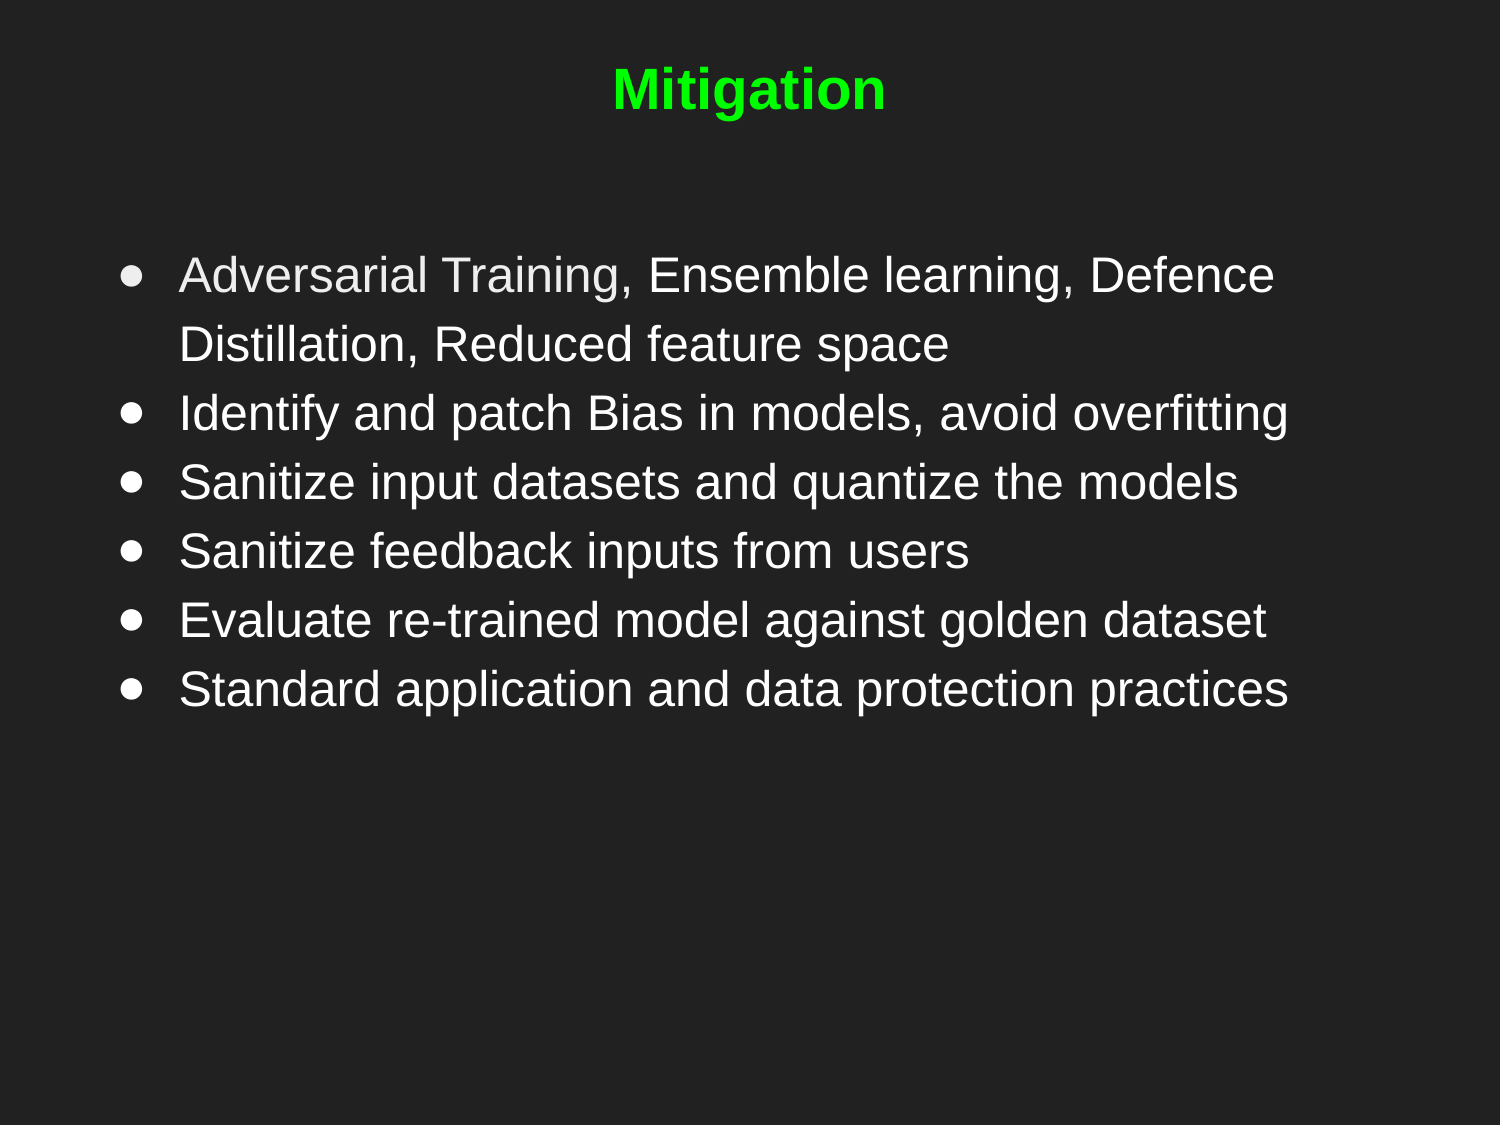

Mitigation
Adversarial Training, Ensemble learning, Defence Distillation, Reduced feature space
Identify and patch Bias in models, avoid overfitting
Sanitize input datasets and quantize the models
Sanitize feedback inputs from users
Evaluate re-trained model against golden dataset
Standard application and data protection practices